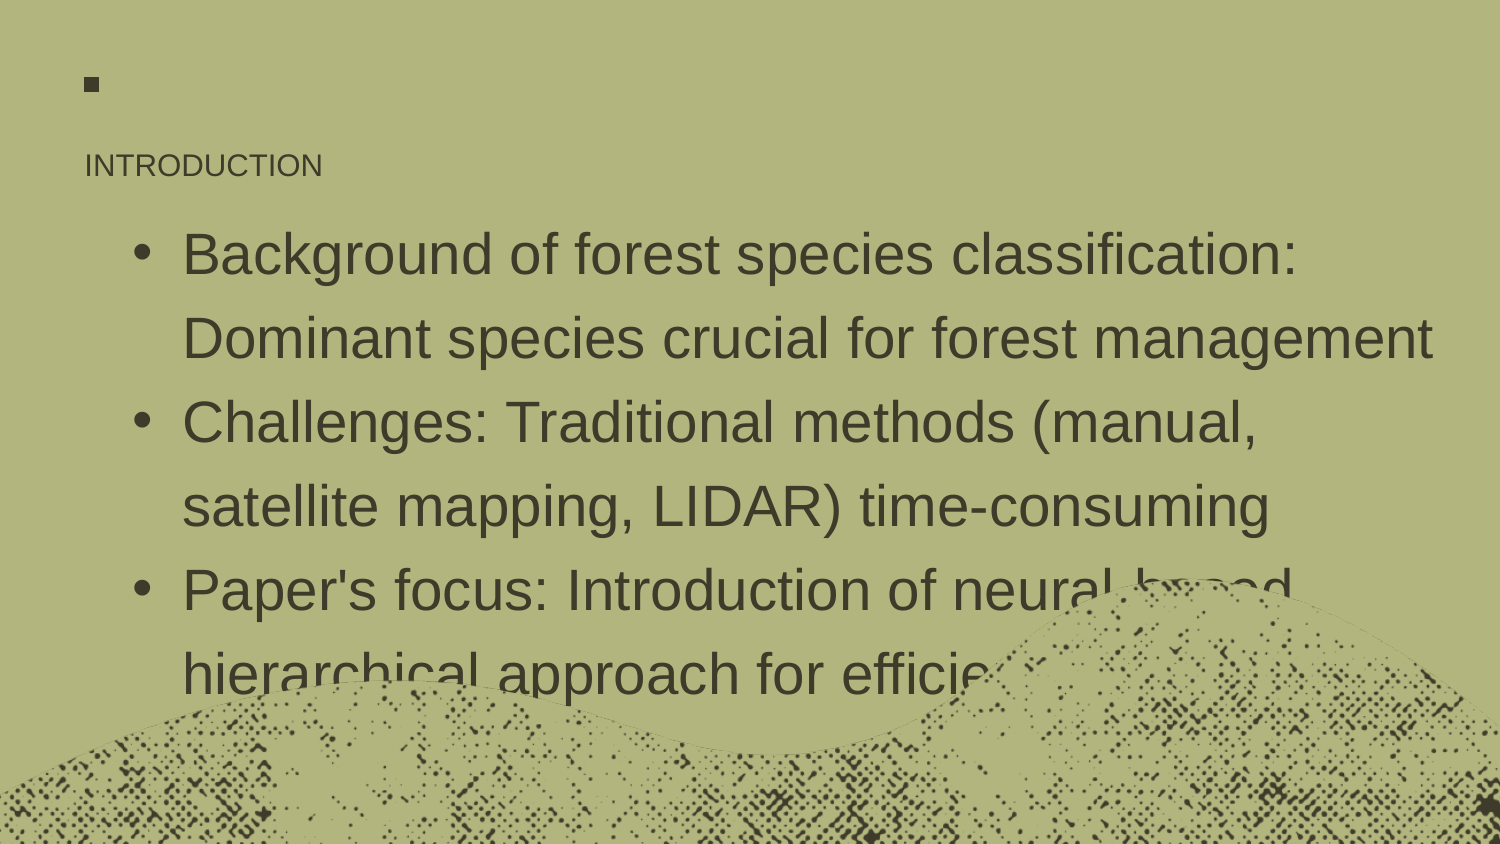

INTRODUCTION
Background of forest species classification: Dominant species crucial for forest management
Challenges: Traditional methods (manual, satellite mapping, LIDAR) time-consuming
Paper's focus: Introduction of neural-based hierarchical approach for efficiency